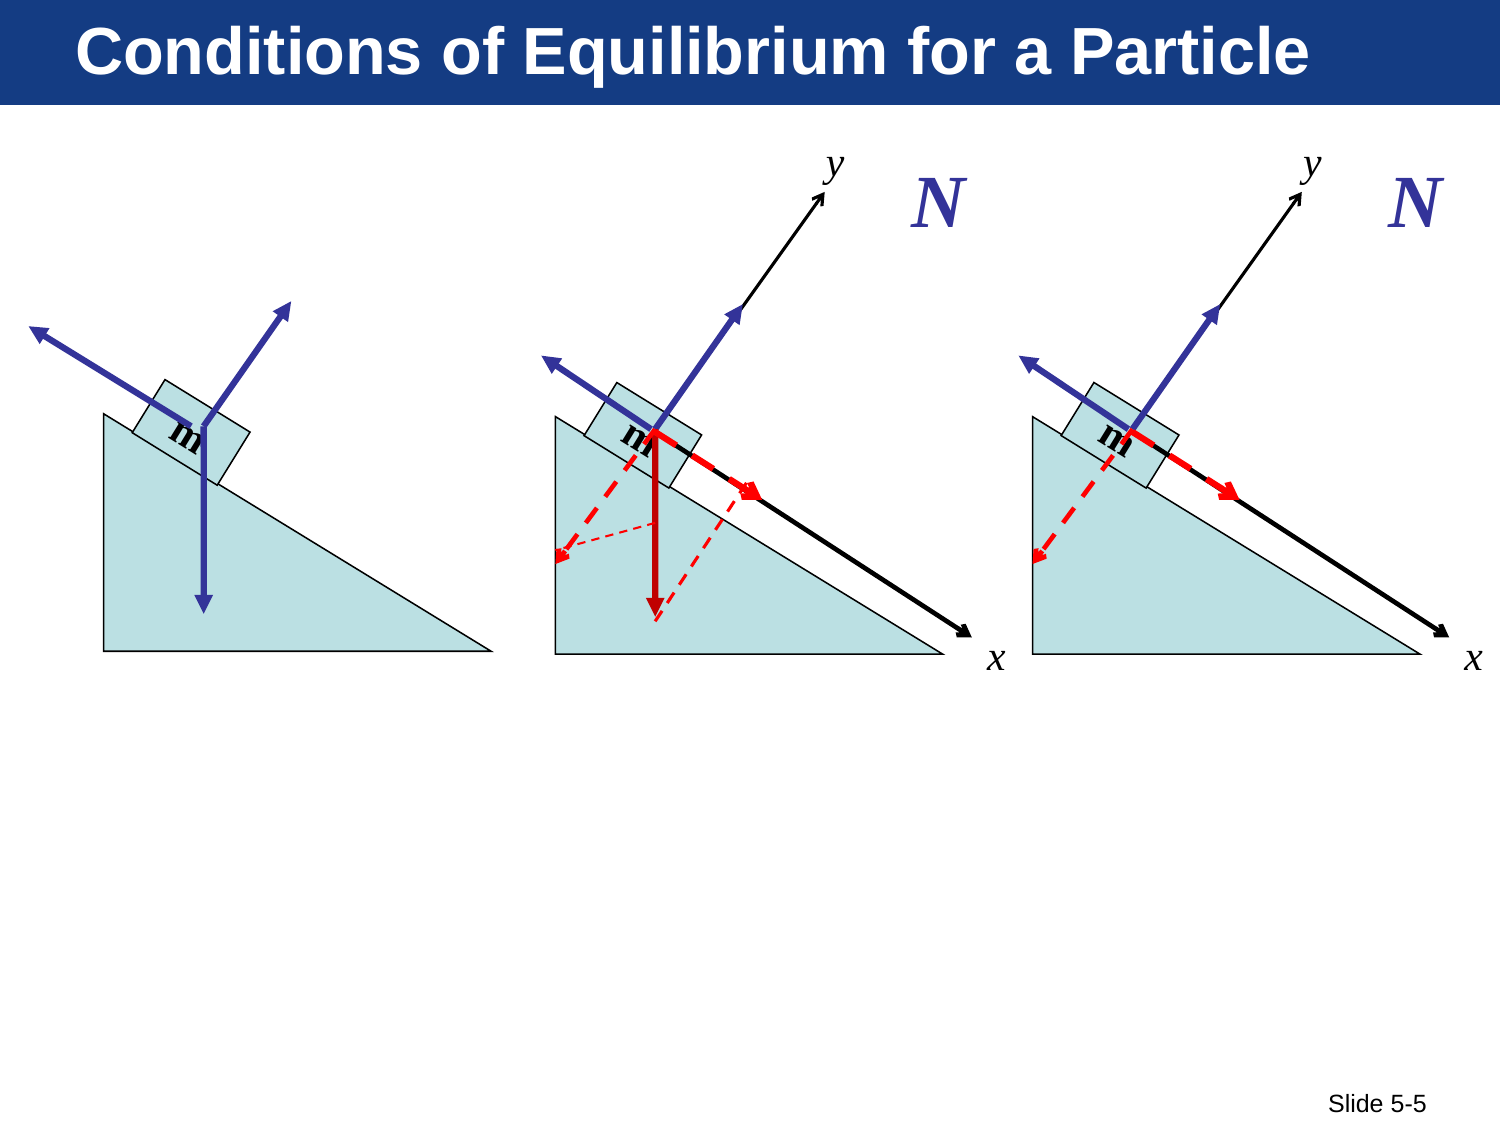

# Conditions of Equilibrium for a Particle
y
y
N
N

m

m
m

x
x